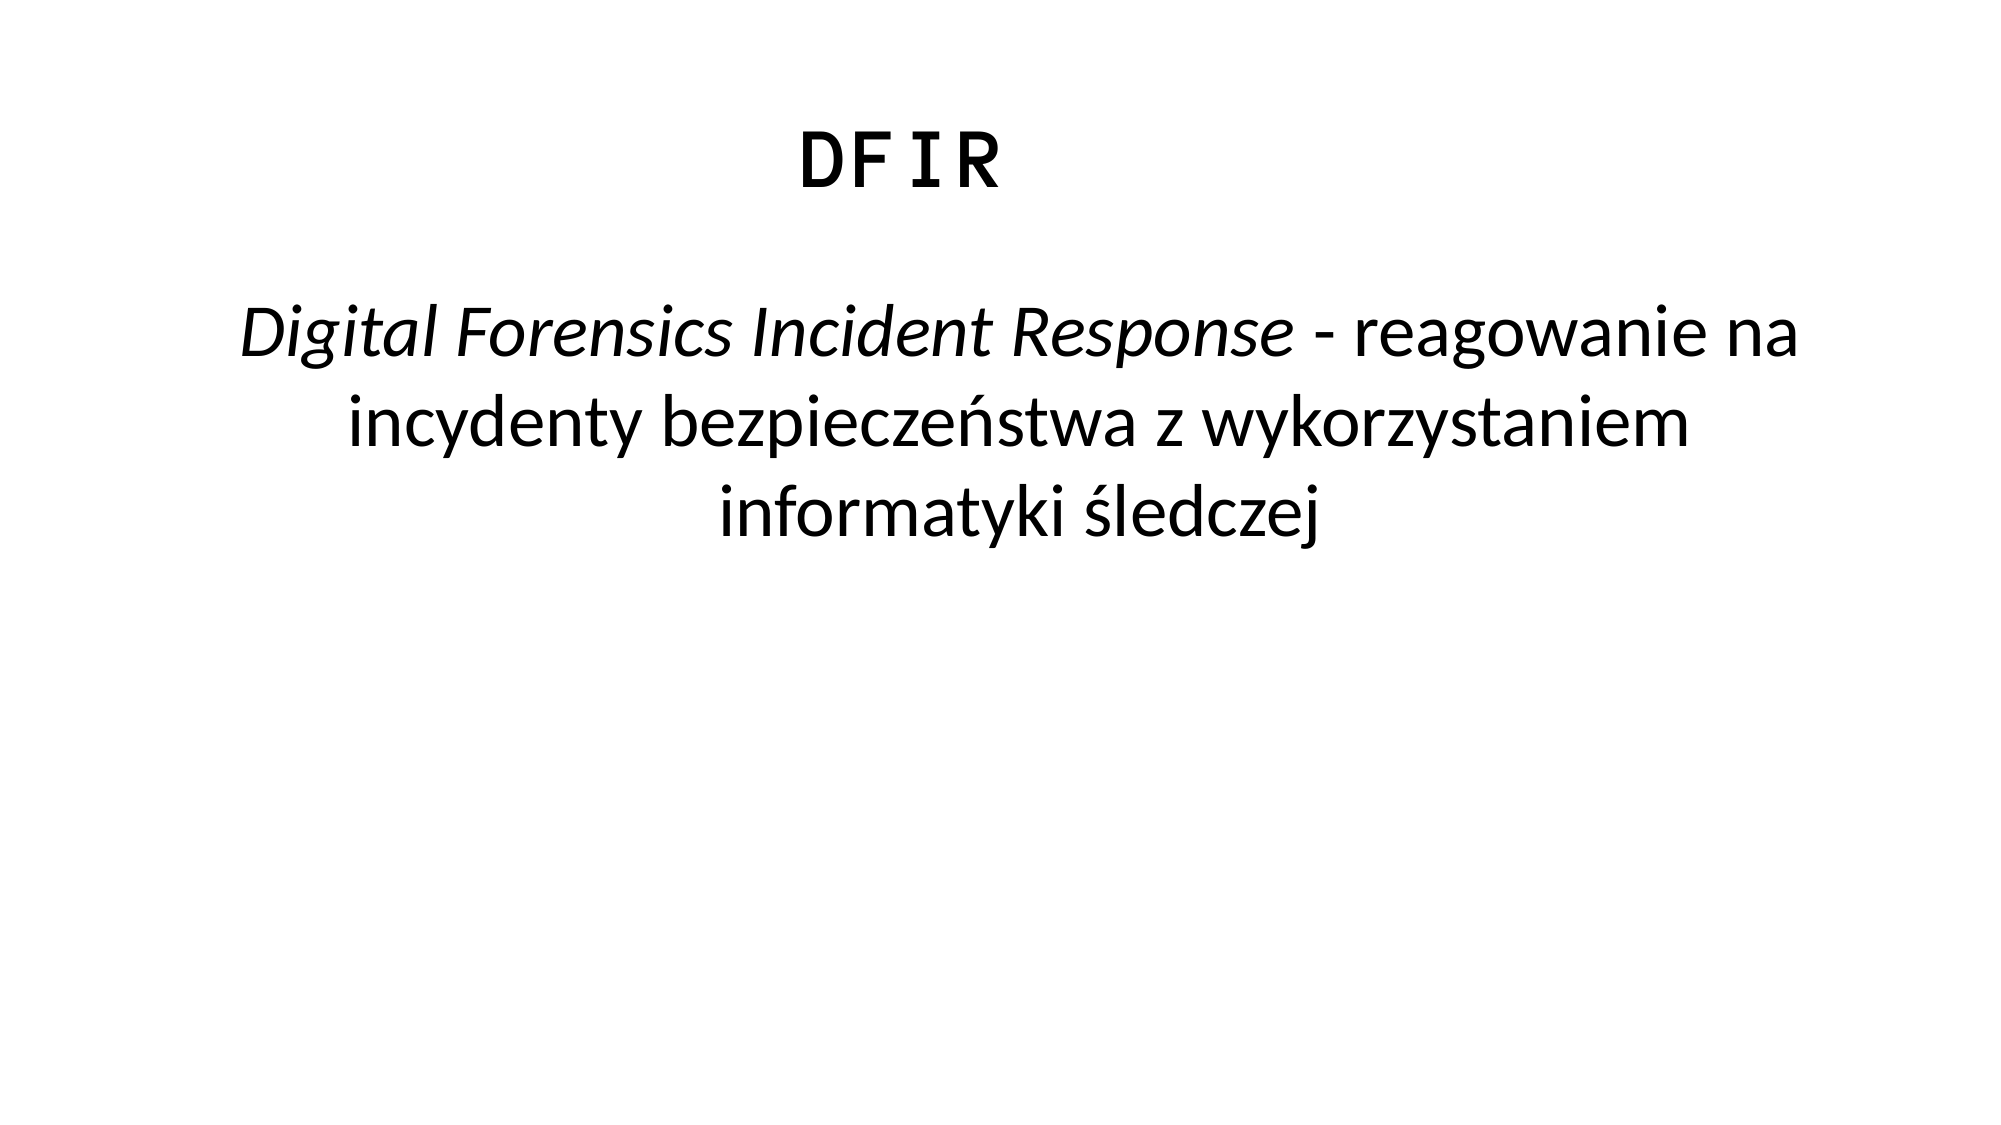

DFIR
Digital Forensics Incident Response - reagowanie na incydenty bezpieczeństwa z wykorzystaniem informatyki śledczej